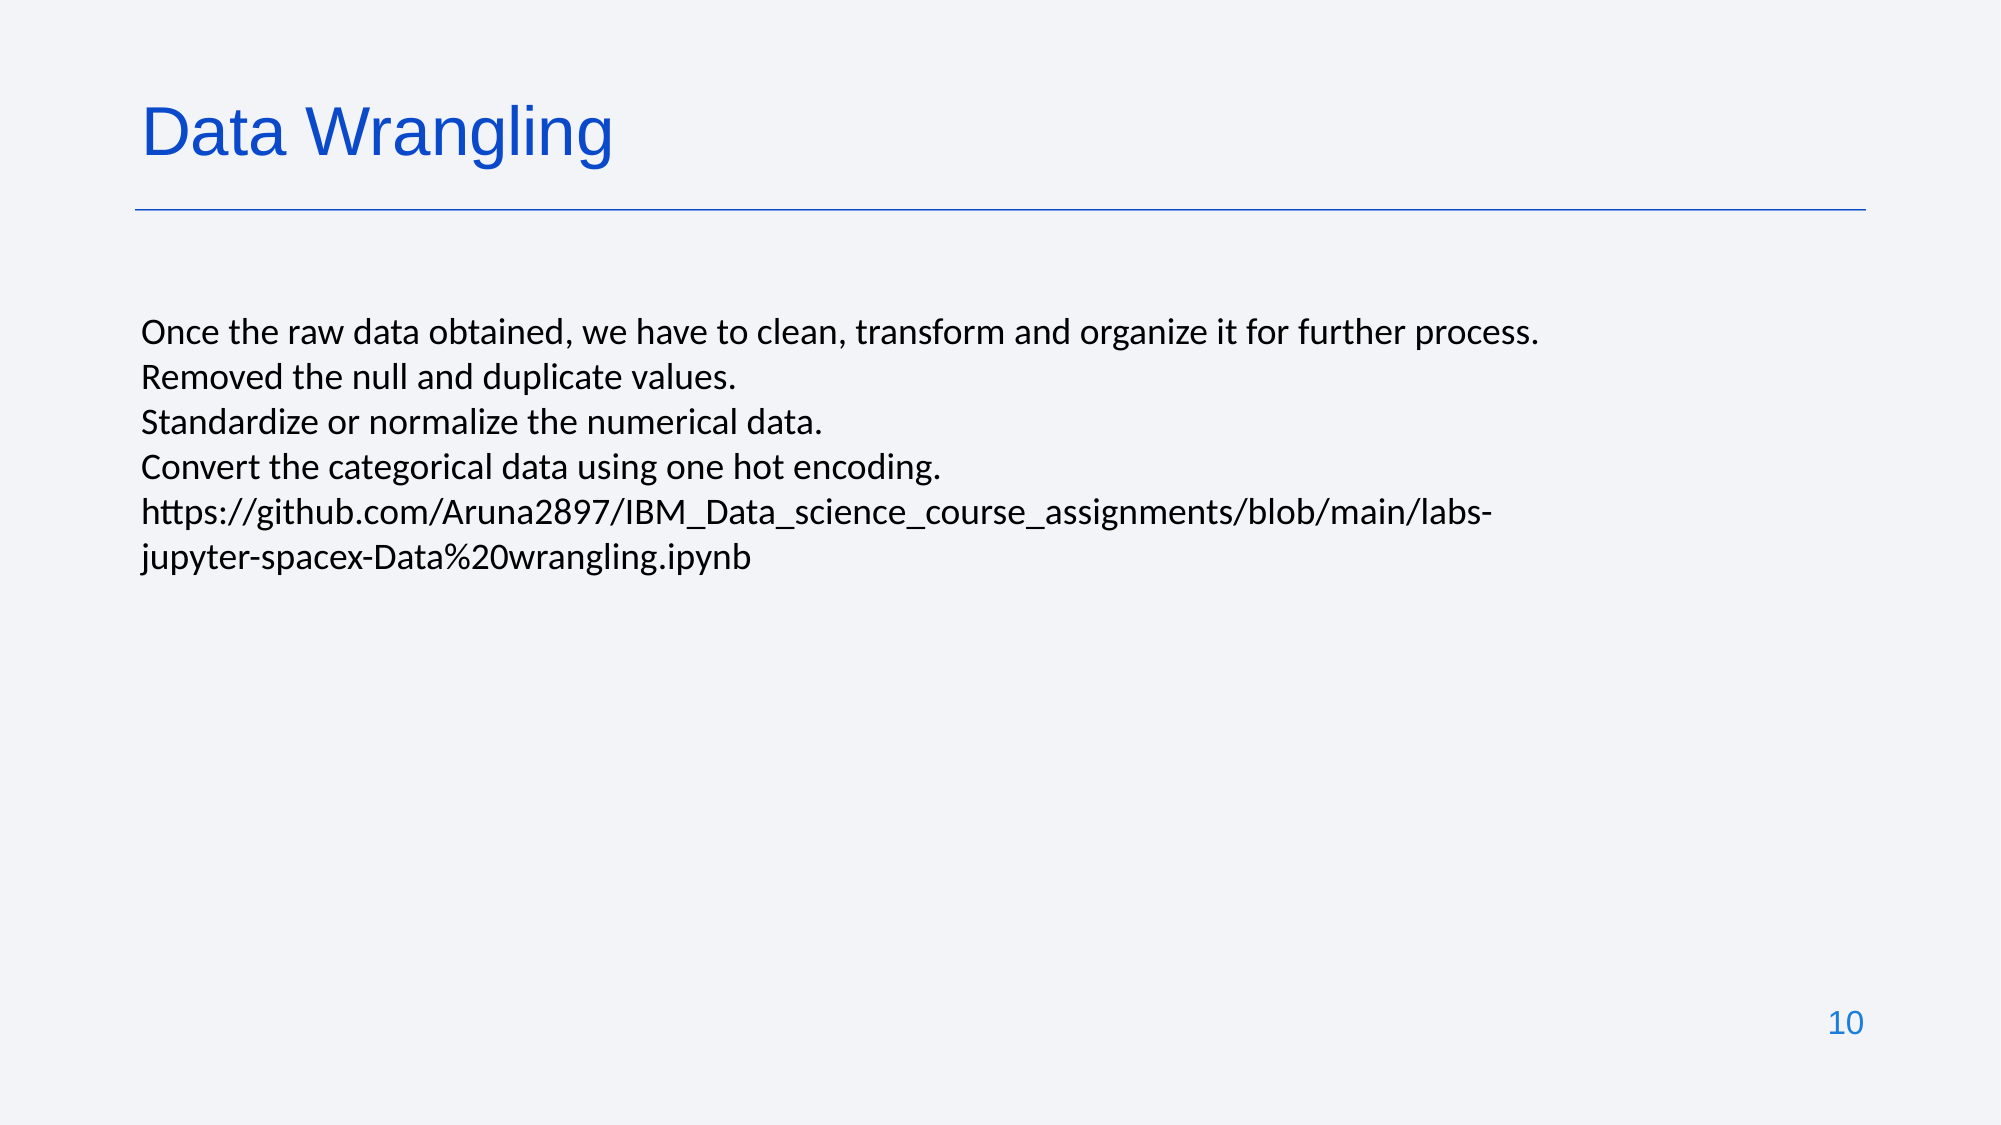

Data Wrangling
Once the raw data obtained, we have to clean, transform and organize it for further process.
Removed the null and duplicate values.
Standardize or normalize the numerical data.
Convert the categorical data using one hot encoding.
https://github.com/Aruna2897/IBM_Data_science_course_assignments/blob/main/labs-jupyter-spacex-Data%20wrangling.ipynb

10